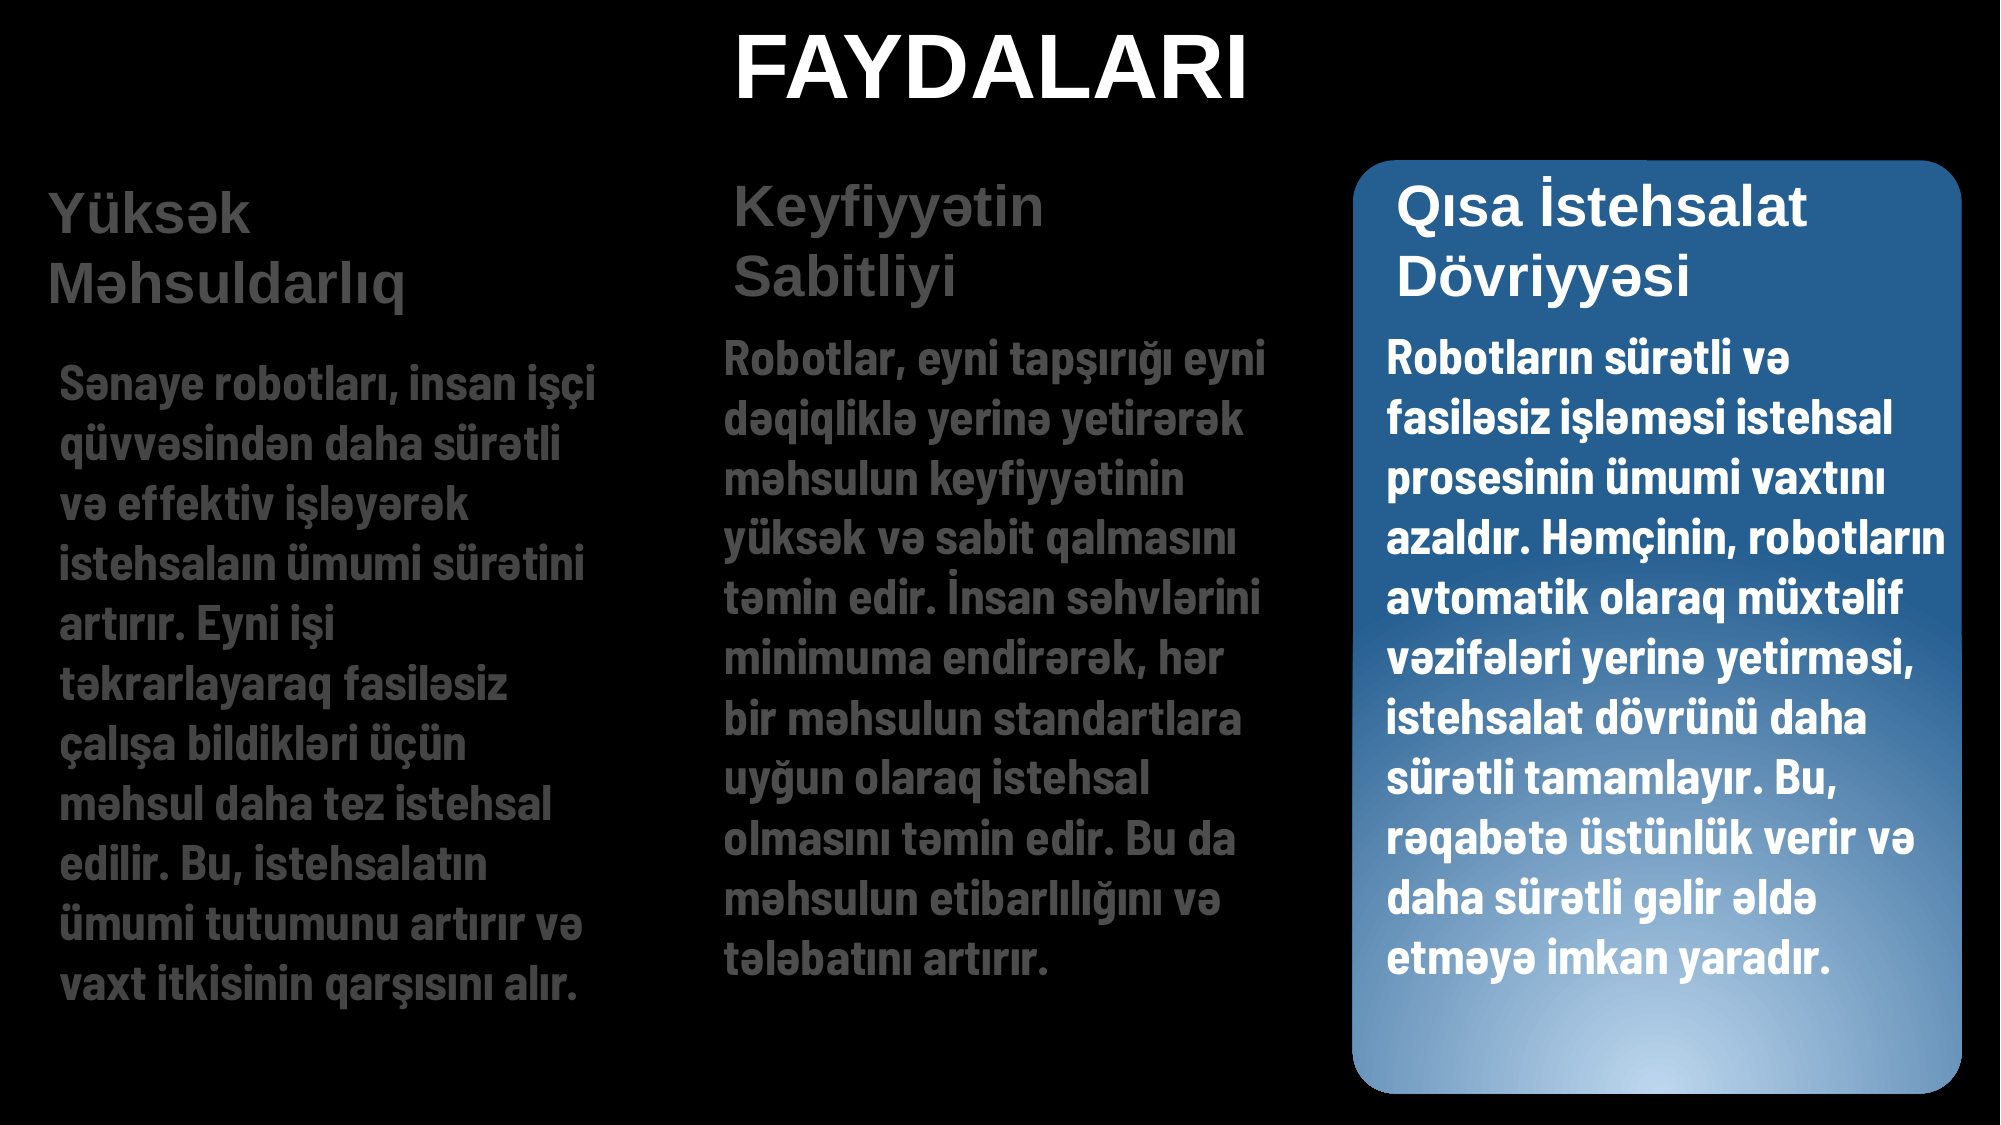

FAYDALARI

Qısa İstehsalat Dövriyyəsi
Keyfiyyətin
Sabitliyi
Yüksək
Məhsuldarlıq
Robotların sürətli və fasiləsiz işləməsi istehsal prosesinin ümumi vaxtını azaldır. Həmçinin, robotların avtomatik olaraq müxtəlif vəzifələri yerinə yetirməsi, istehsalat dövrünü daha sürətli tamamlayır. Bu, rəqabətə üstünlük verir və daha sürətli gəlir əldə etməyə imkan yaradır.
Robotlar, eyni tapşırığı eyni dəqiqliklə yerinə yetirərək məhsulun keyfiyyətinin yüksək və sabit qalmasını təmin edir. İnsan səhvlərini minimuma endirərək, hər bir məhsulun standartlara uyğun olaraq istehsal olmasını təmin edir. Bu da məhsulun etibarlılığını və tələbatını artırır.
Sənaye robotları, insan işçi qüvvəsindən daha sürətli və effektiv işləyərək istehsalaın ümumi sürətini artırır. Eyni işi təkrarlayaraq fasiləsiz çalışa bildikləri üçün məhsul daha tez istehsal edilir. Bu, istehsalatın ümumi tutumunu artırır və vaxt itkisinin qarşısını alır.